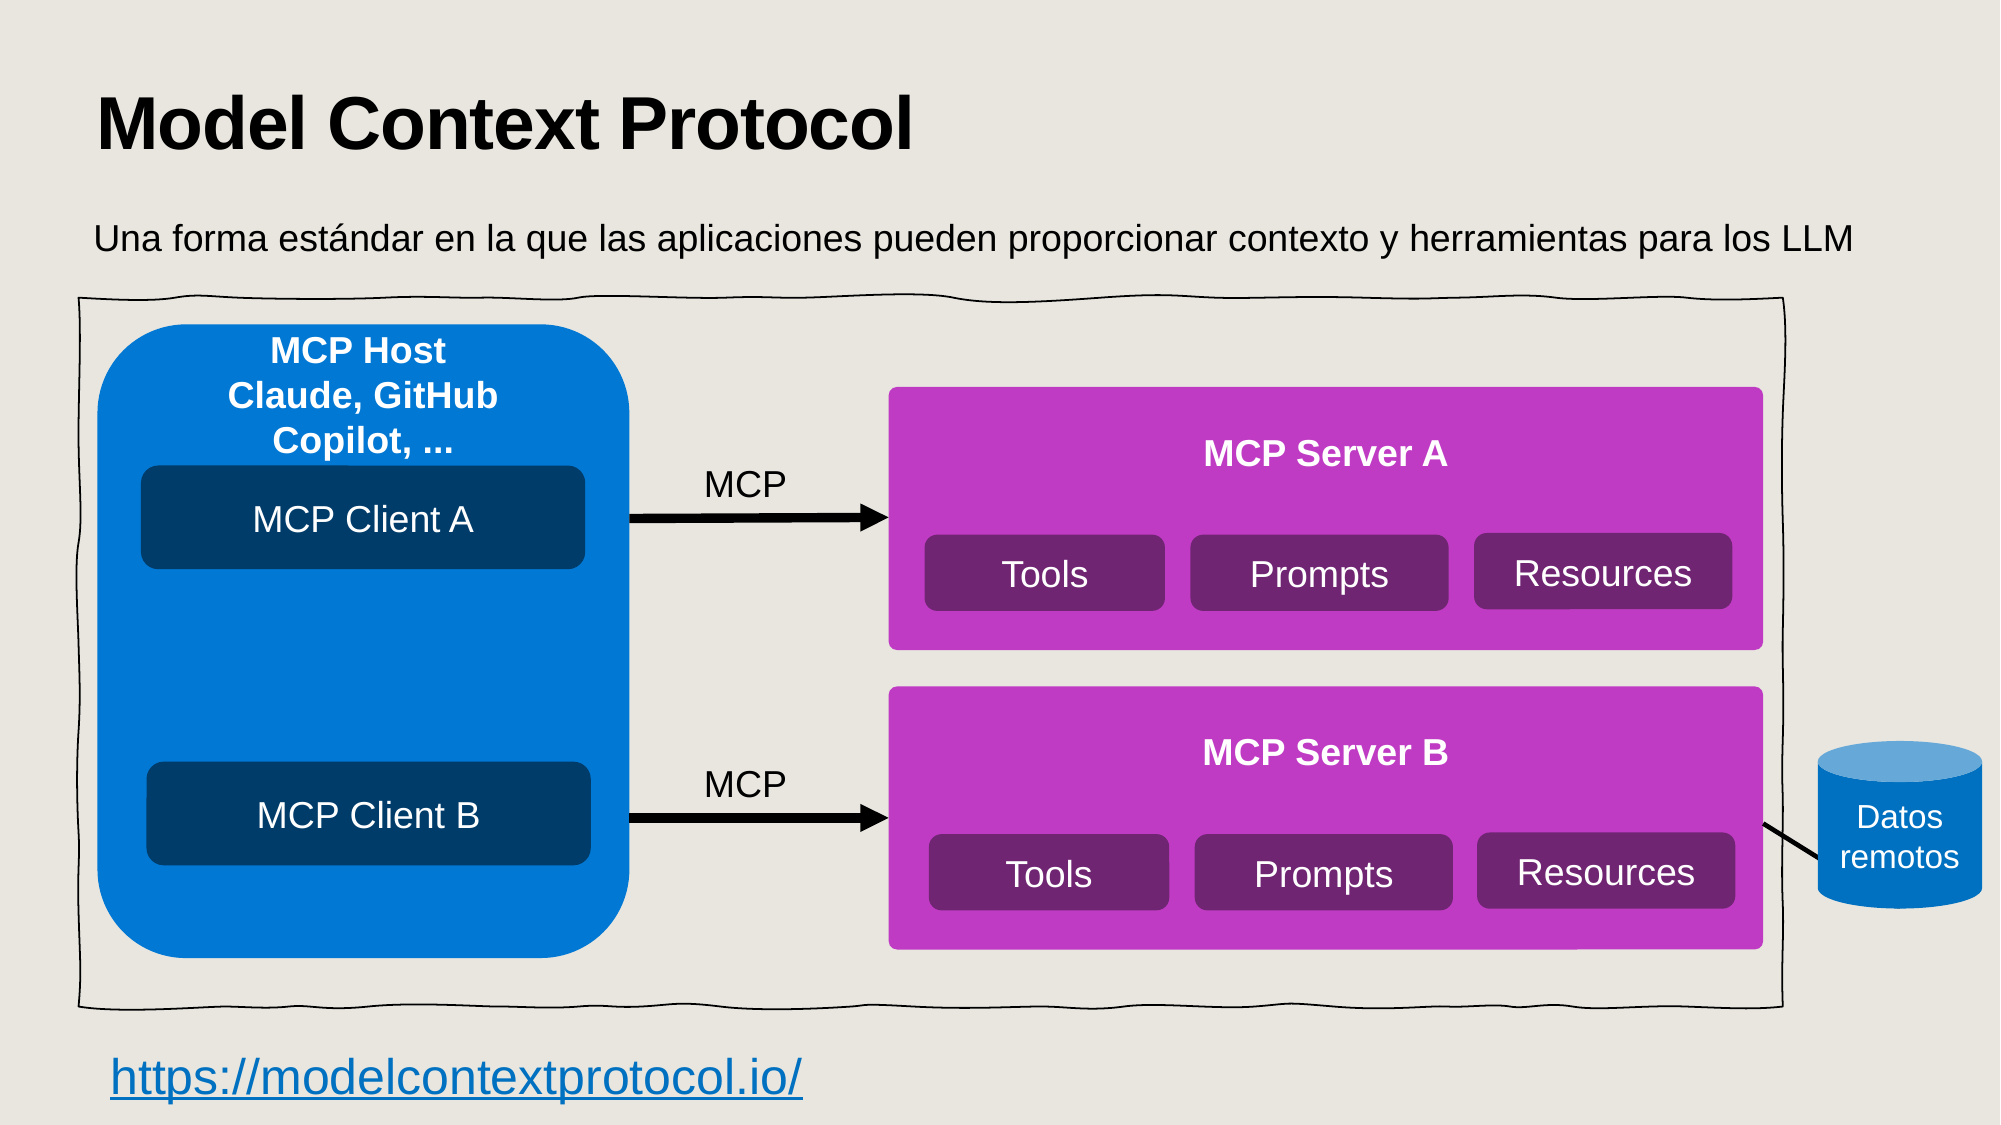

# Model Context Protocol
Una forma estándar en la que las aplicaciones pueden proporcionar contexto y herramientas para los LLM

MCP Host
Claude, GitHub Copilot, ...

MCP Server A

MCP
MCP Client A
Resources
Tools
Prompts
MCP Server B

MCP
MCP Client B
Resources
Tools
Prompts
Datos
remotos
https://modelcontextprotocol.io/